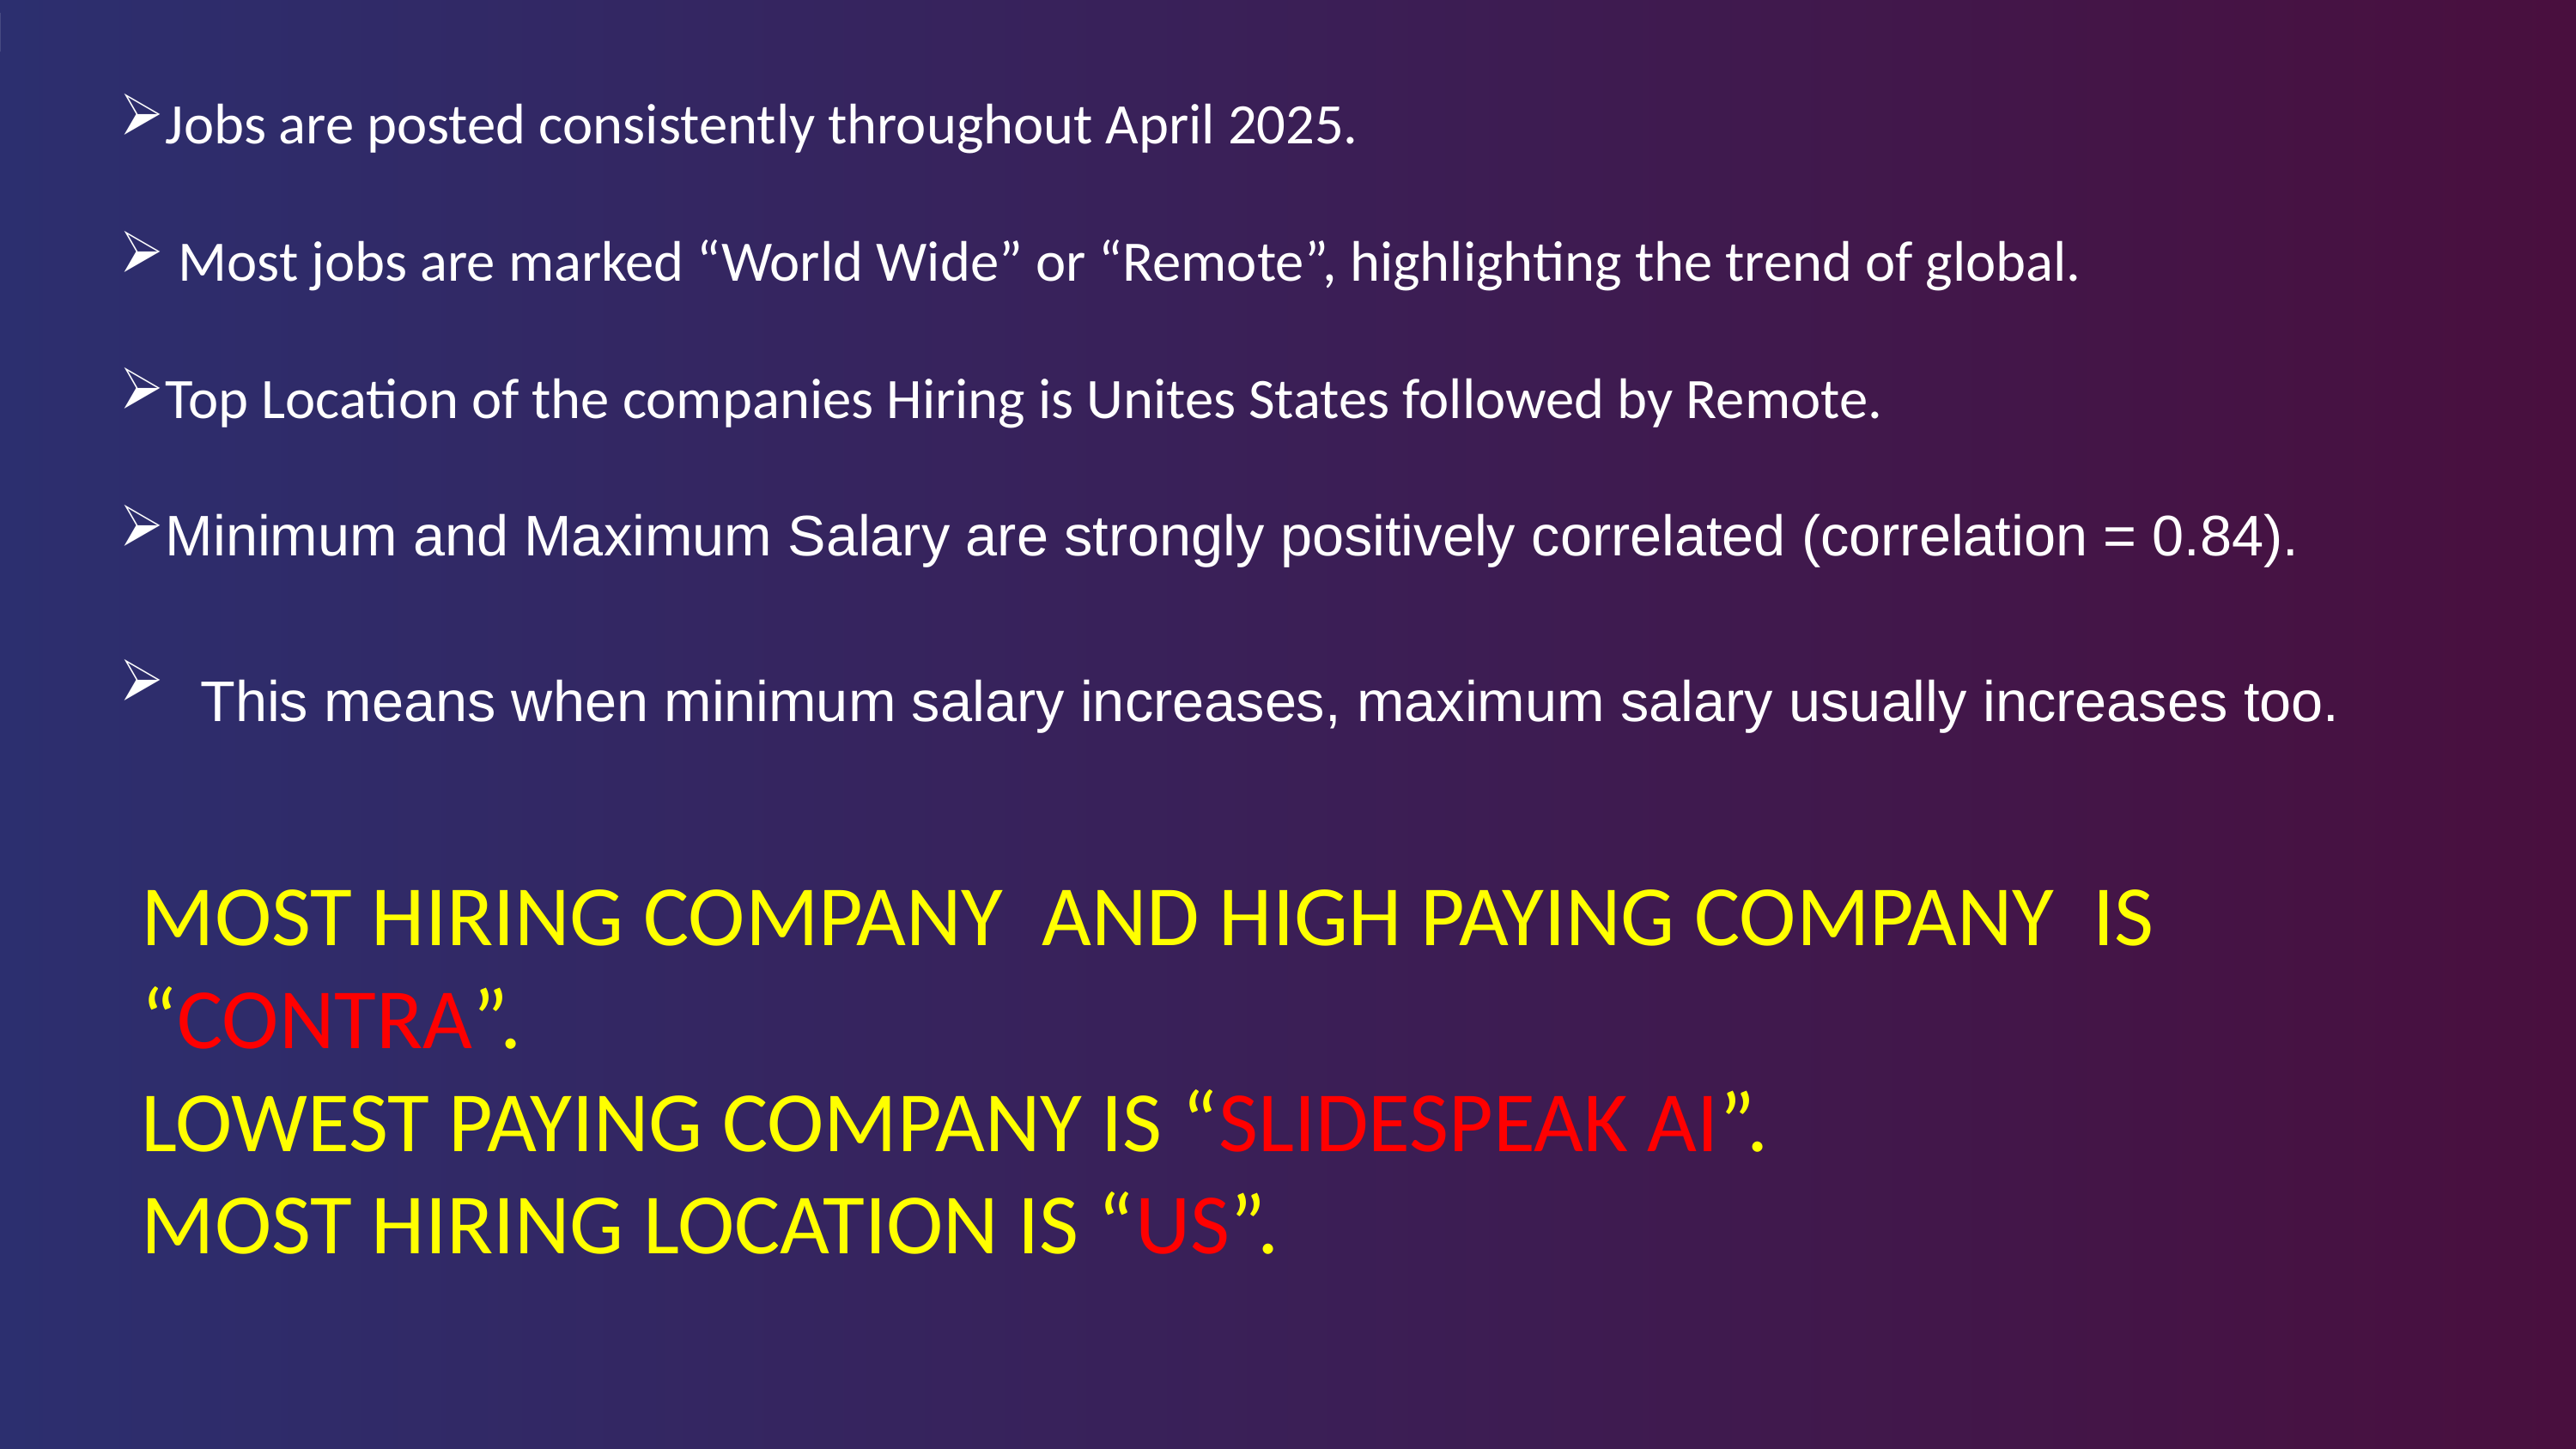

Jobs are posted consistently throughout April 2025.

 Most jobs are marked “World Wide” or “Remote”, highlighting the trend of global.

Top Location of the companies Hiring is Unites States followed by Remote.

Minimum and Maximum Salary are strongly positively correlated (correlation = 0.84).

 This means when minimum salary increases, maximum salary usually increases too.

MOST HIRING COMPANY  AND HIGH PAYING COMPANY  IS “CONTRA”.
LOWEST PAYING COMPANY IS “SLIDESPEAK AI”.
MOST HIRING LOCATION IS “US”.